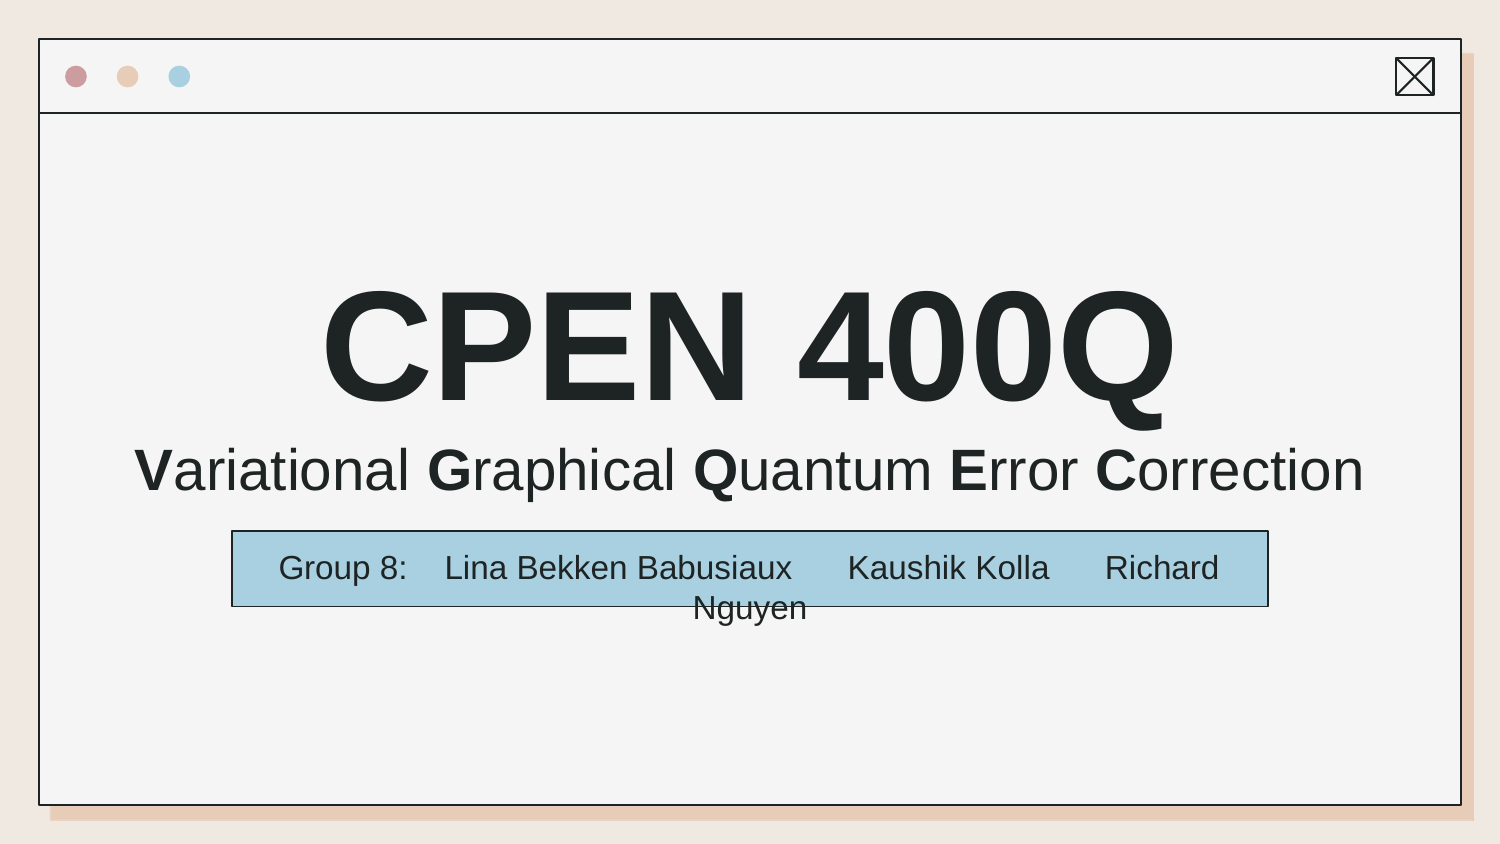

CPEN 400Q
Variational Graphical Quantum Error Correction
Group 8:    Lina Bekken Babusiaux      Kaushik Kolla      Richard Nguyen